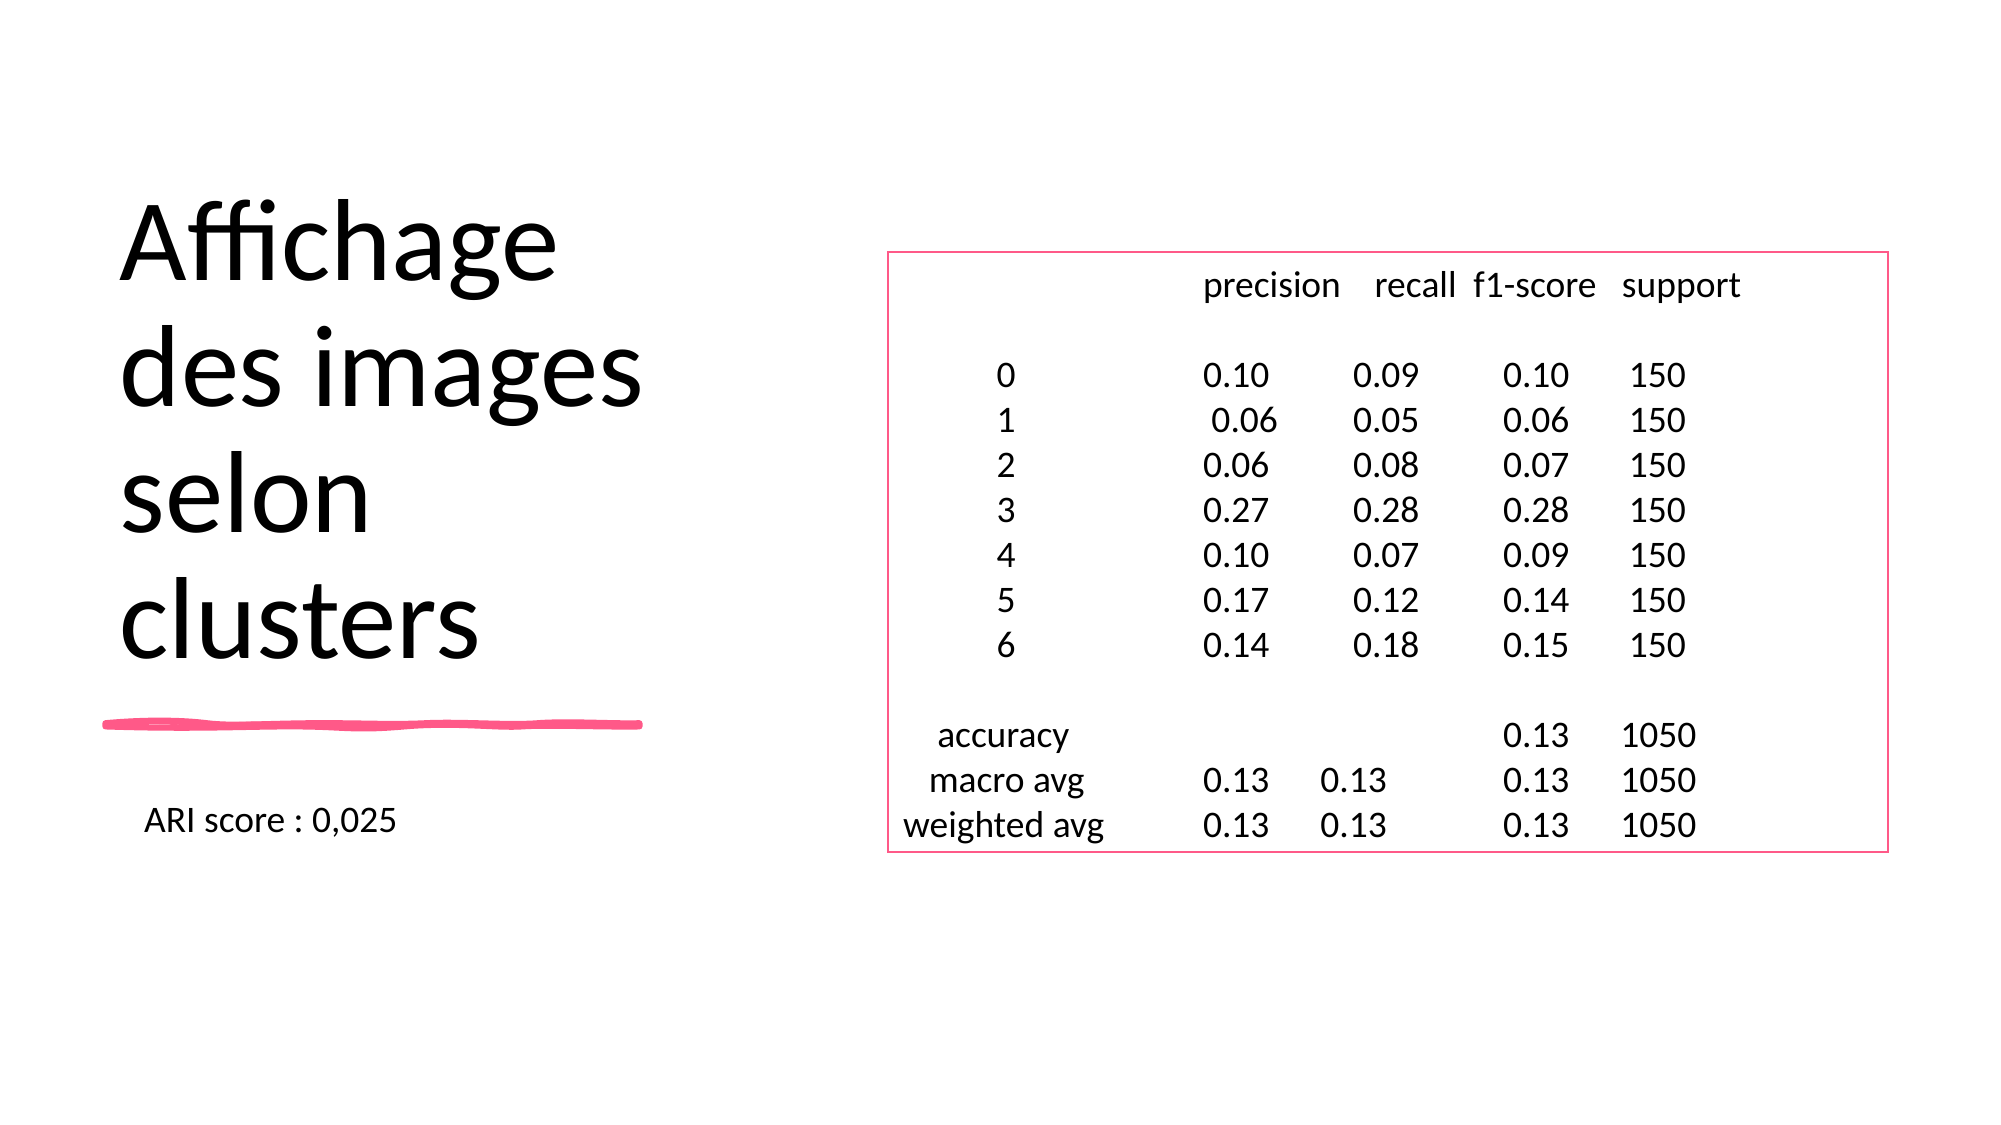

# Affichage des images selon clusters
		precision    recall  f1-score   support

           0       	0.10      	0.09      	0.10       150
           1      	 0.06      	0.05      	0.06       150
           2       	0.06      	0.08      	0.07       150
           3       	0.27      	0.28      	0.28       150
           4       	0.10      	0.07      	0.09       150
           5       	0.17     	0.12      	0.14       150
           6       	0.14      	0.18      	0.15       150

    accuracy                           	          	0.13      1050
   macro avg       	0.13      0.13      	0.13      1050
weighted avg       	0.13      0.13      	0.13      1050

ARI score : 0,025